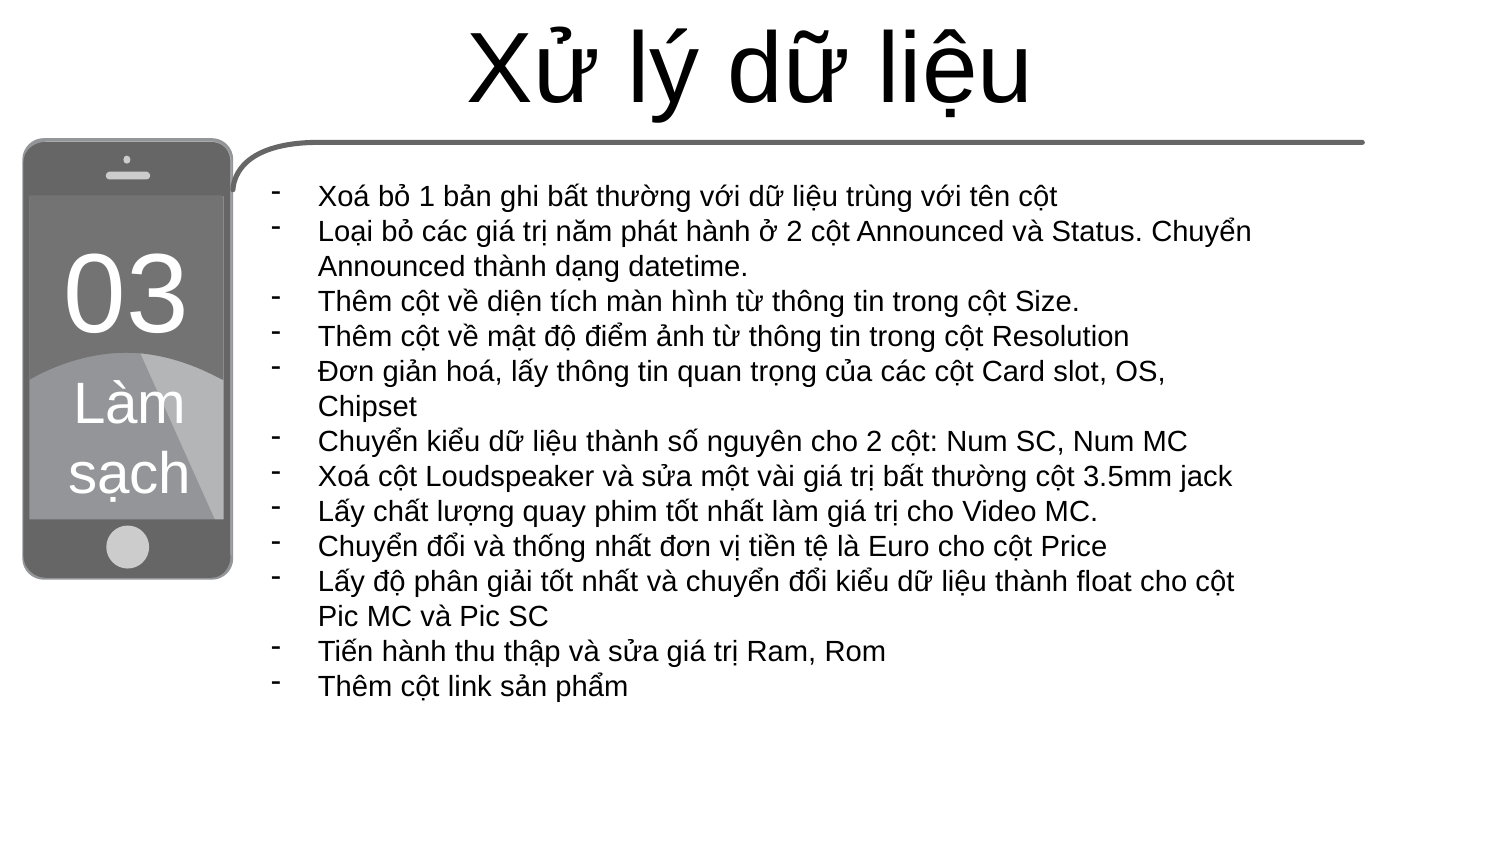

# Xử lý dữ liệu

Xoá bỏ 1 bản ghi bất thường với dữ liệu trùng với tên cột
Loại bỏ các giá trị năm phát hành ở 2 cột Announced và Status. Chuyển Announced thành dạng datetime.
Thêm cột về diện tích màn hình từ thông tin trong cột Size.
Thêm cột về mật độ điểm ảnh từ thông tin trong cột Resolution
Đơn giản hoá, lấy thông tin quan trọng của các cột Card slot, OS, Chipset
Chuyển kiểu dữ liệu thành số nguyên cho 2 cột: Num SC, Num MC
Xoá cột Loudspeaker và sửa một vài giá trị bất thường cột 3.5mm jack
Lấy chất lượng quay phim tốt nhất làm giá trị cho Video MC.
Chuyển đổi và thống nhất đơn vị tiền tệ là Euro cho cột Price
Lấy độ phân giải tốt nhất và chuyển đổi kiểu dữ liệu thành float cho cột Pic MC và Pic SC
Tiến hành thu thập và sửa giá trị Ram, Rom
Thêm cột link sản phẩm

03
Làm sạch